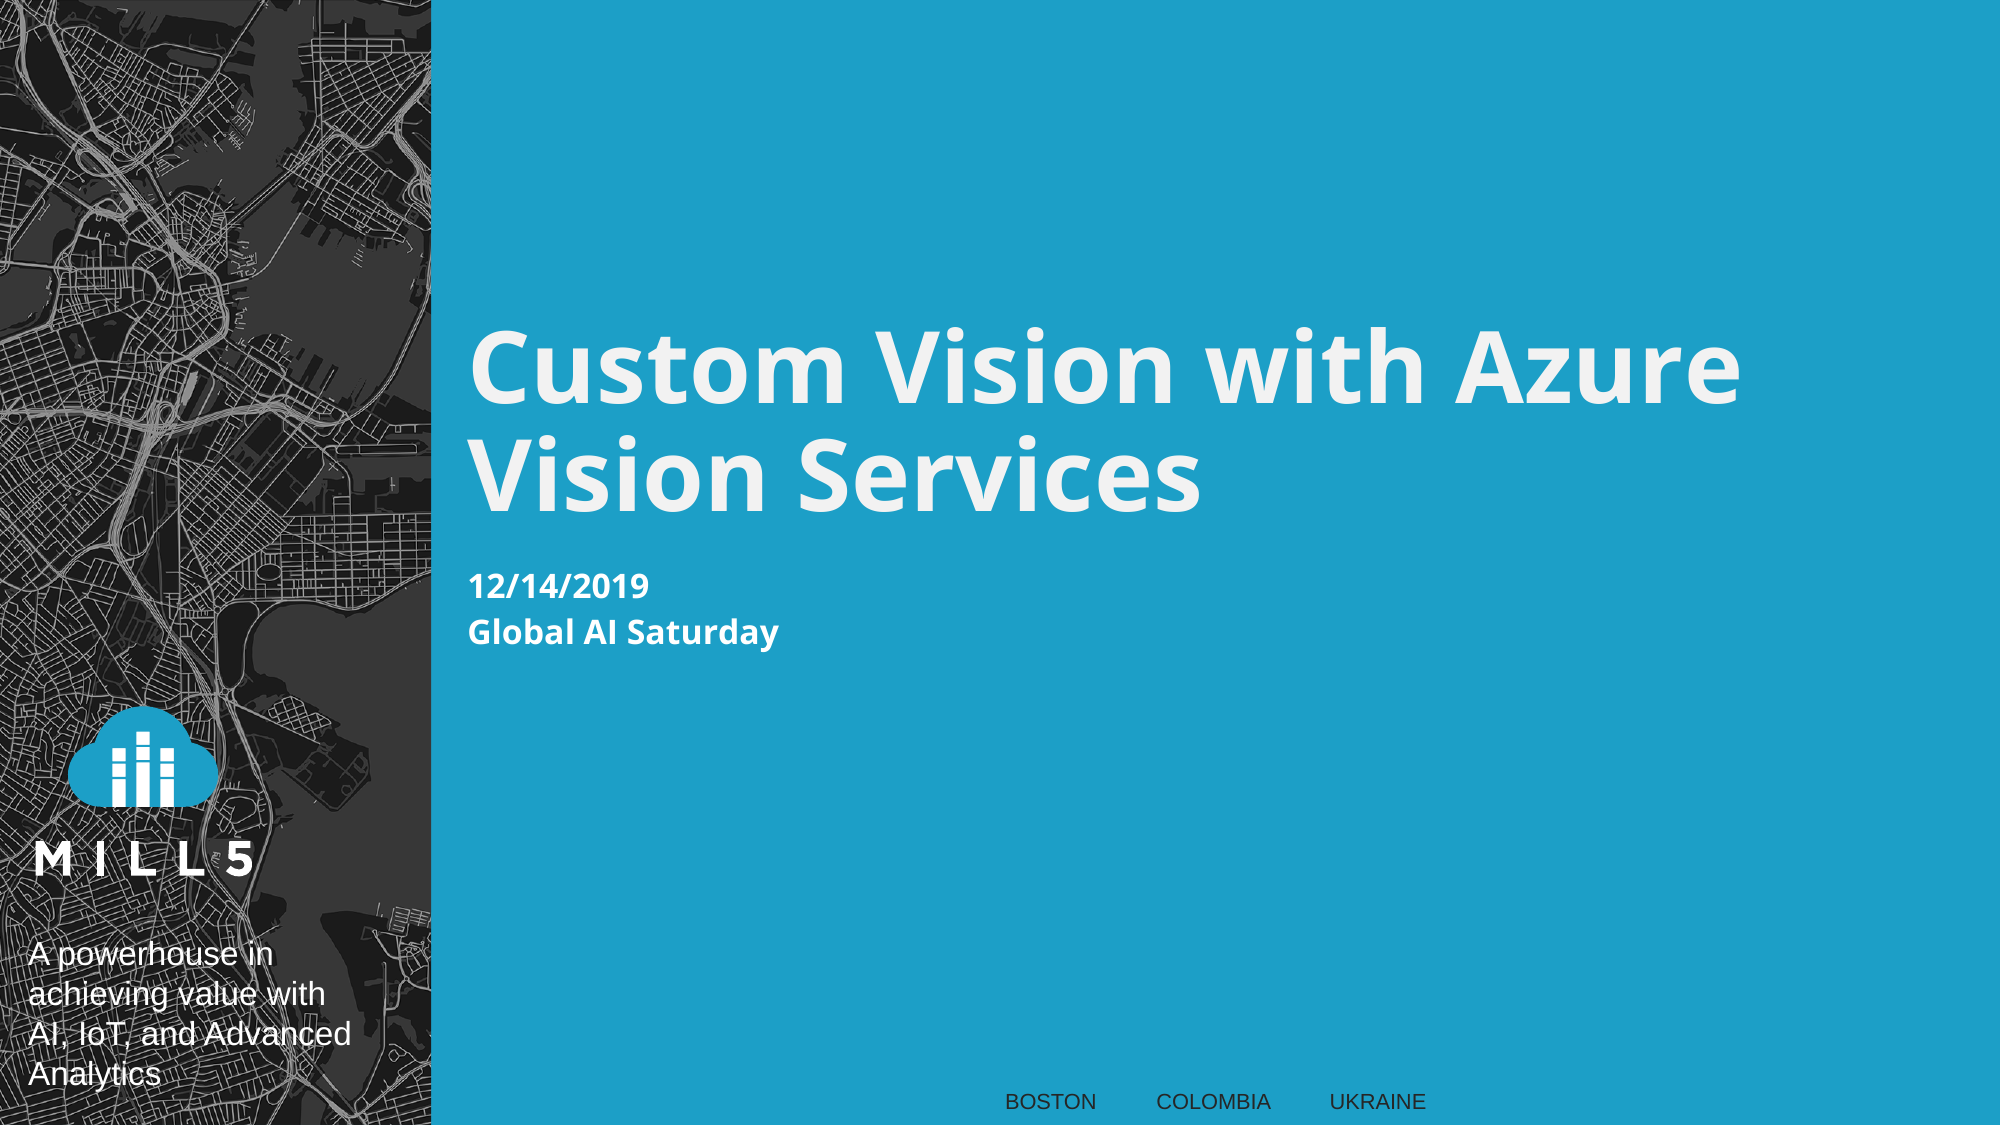

# Custom Vision with Azure Vision Services
12/14/2019
Global AI Saturday
BOSTON          COLOMBIA          UKRAINE